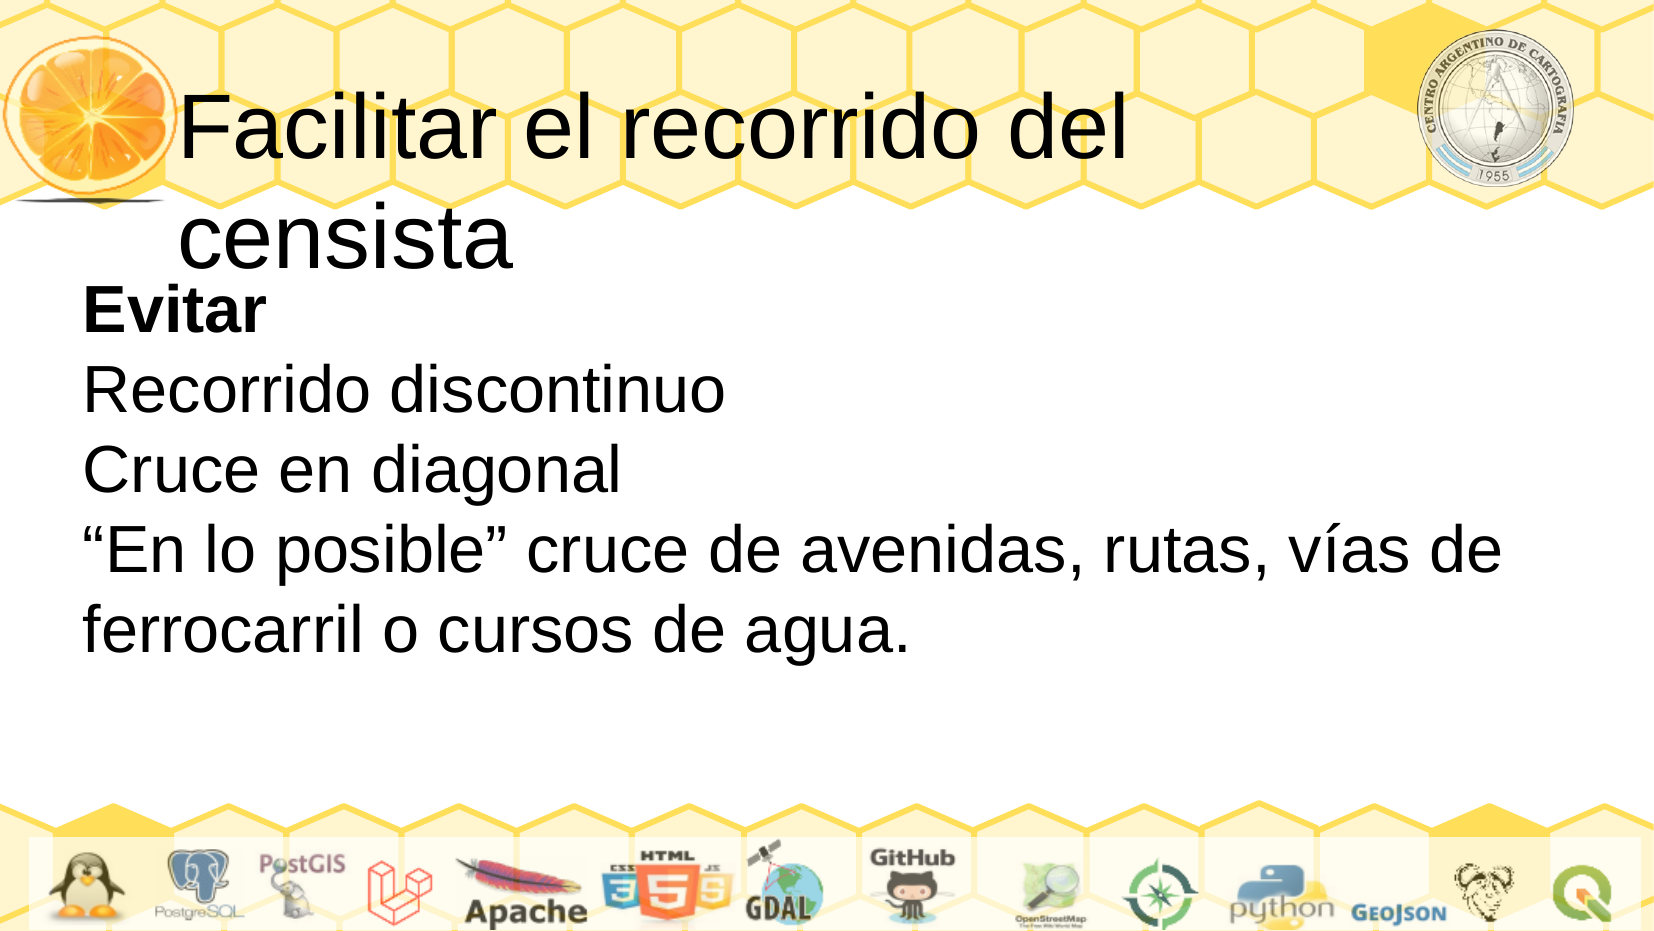

# Facilitar el recorrido del censista
Evitar
Recorrido discontinuo
Cruce en diagonal
“En lo posible” cruce de avenidas, rutas, vías de ferrocarril o cursos de agua.